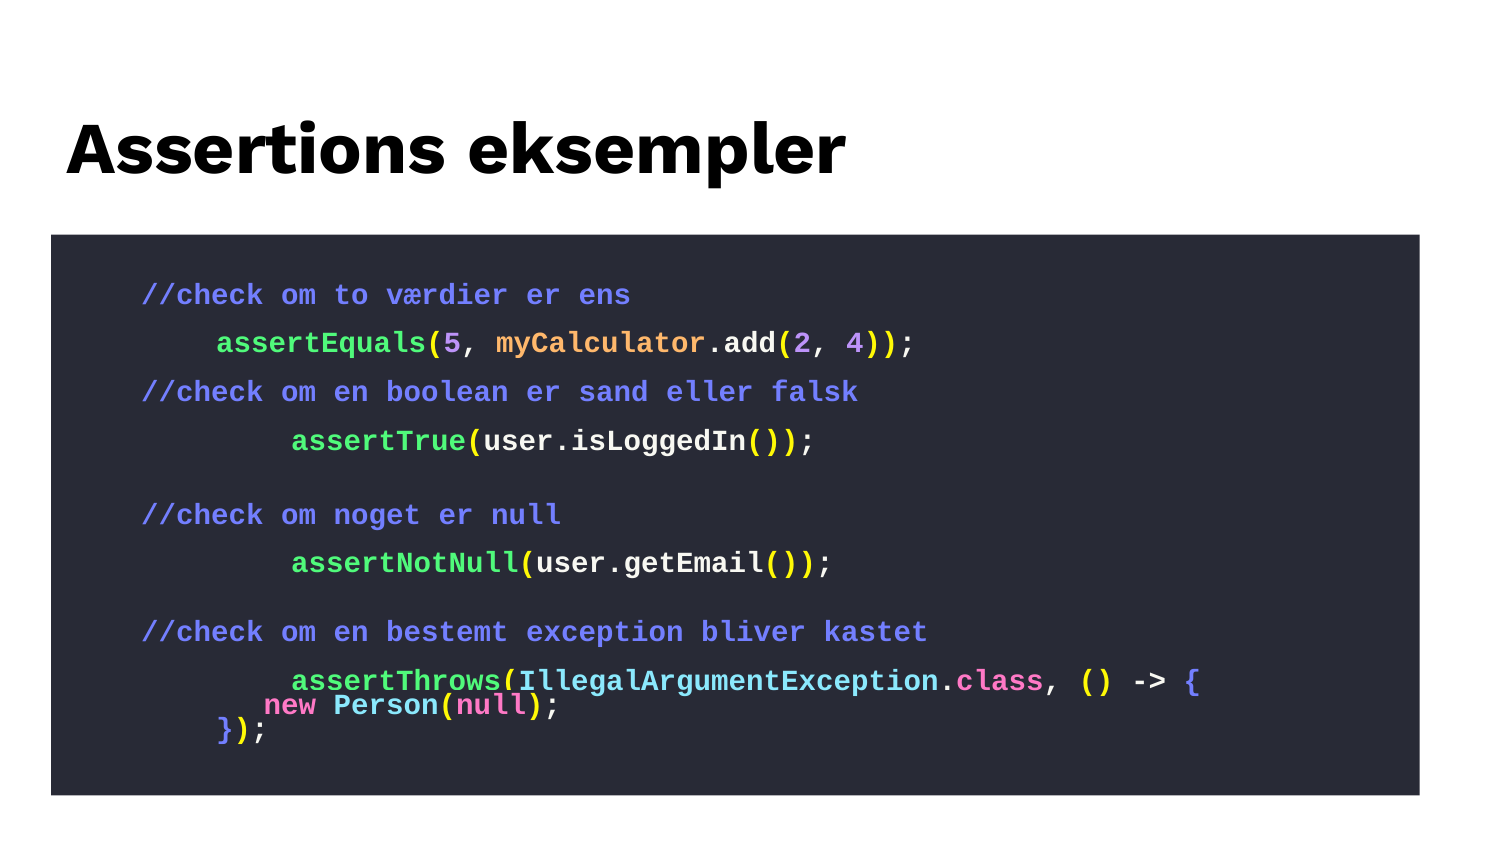

# Assertions eksempler

//check om to værdier er ens

assertEquals(5, myCalculator.add(2, 4));

//check om en boolean er sand eller falsk

	assertTrue(user.isLoggedIn());

//check om noget er null

	assertNotNull(user.getEmail());

//check om en bestemt exception bliver kastet

	assertThrows(IllegalArgumentException.class, () -> {
       new Person(null);
});